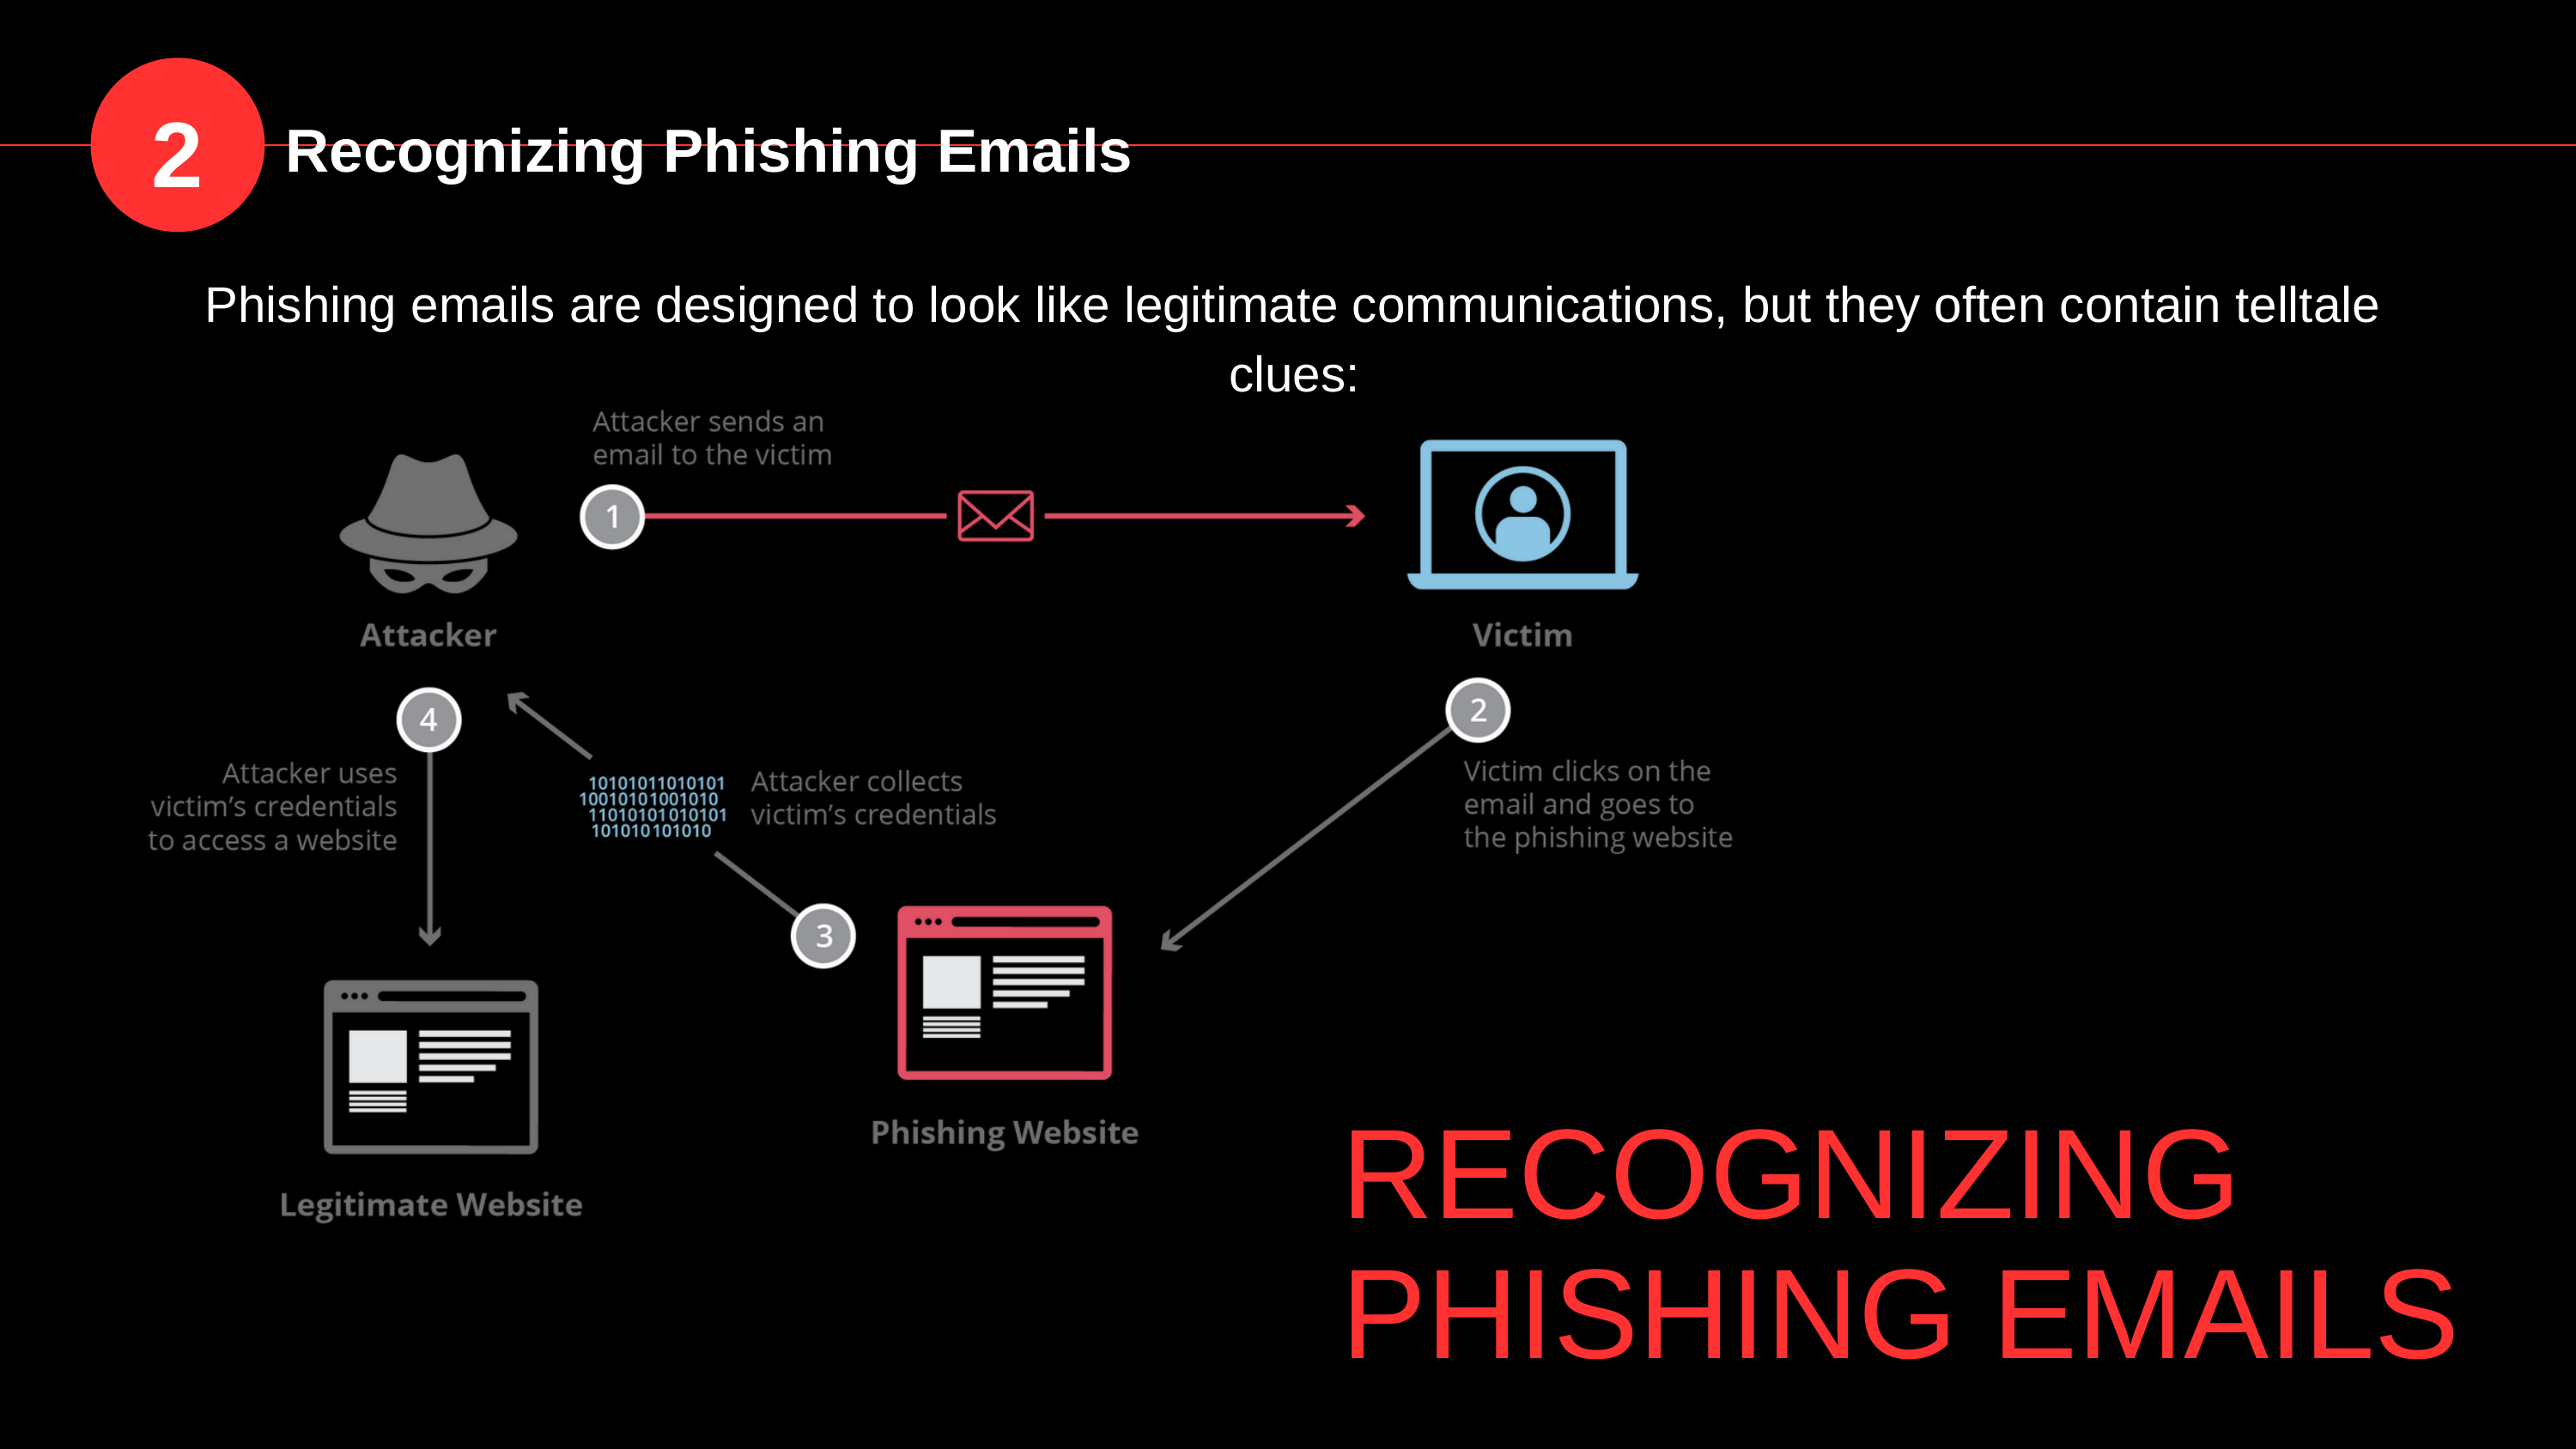

2
Recognizing Phishing Emails
Phishing emails are designed to look like legitimate communications, but they often contain telltale clues:

RECOGNIZING PHISHING EMAILS